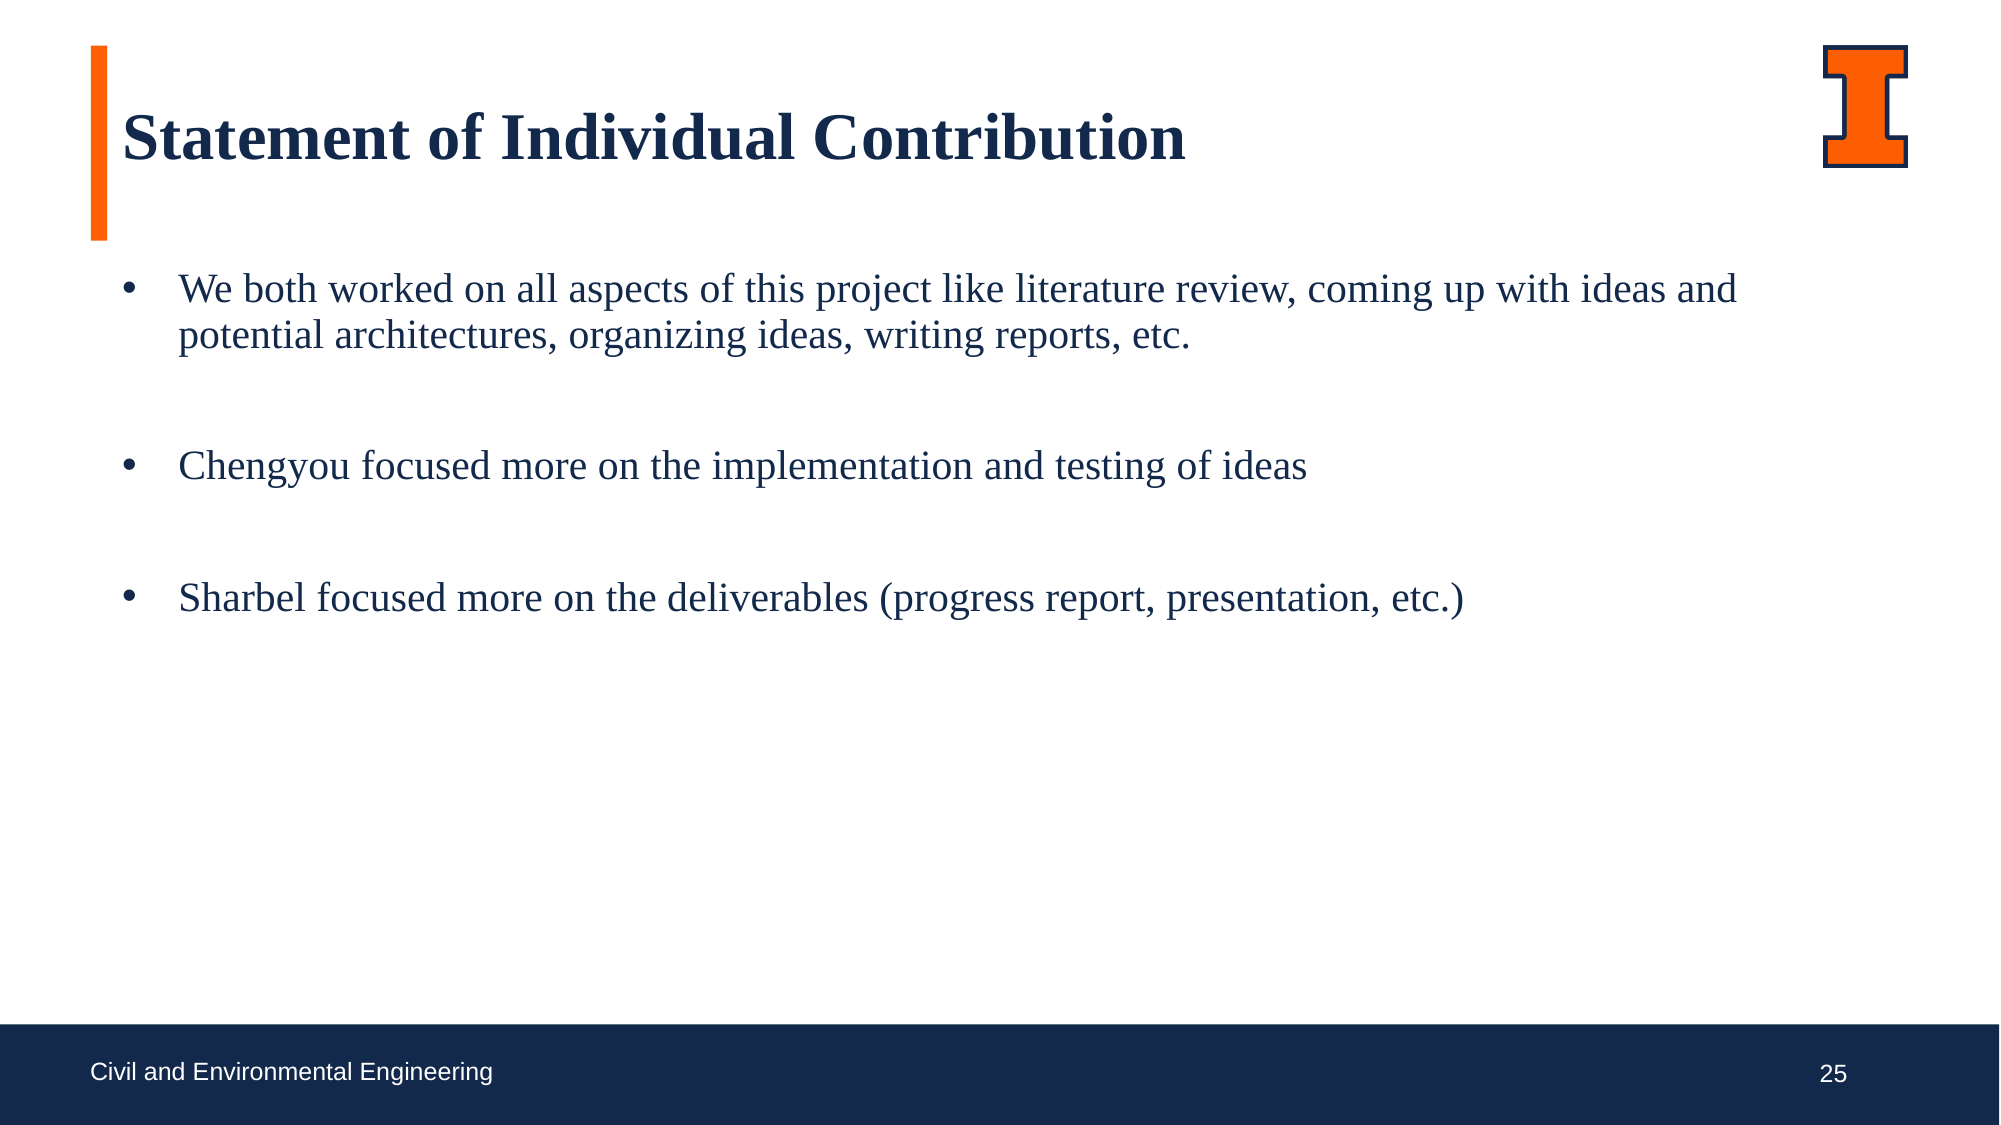

Statement of Individual Contribution
We both worked on all aspects of this project like literature review, coming up with ideas and potential architectures, organizing ideas, writing reports, etc.

Chengyou focused more on the implementation and testing of ideas

Sharbel focused more on the deliverables (progress report, presentation, etc.)

Civil and Environmental Engineering
25